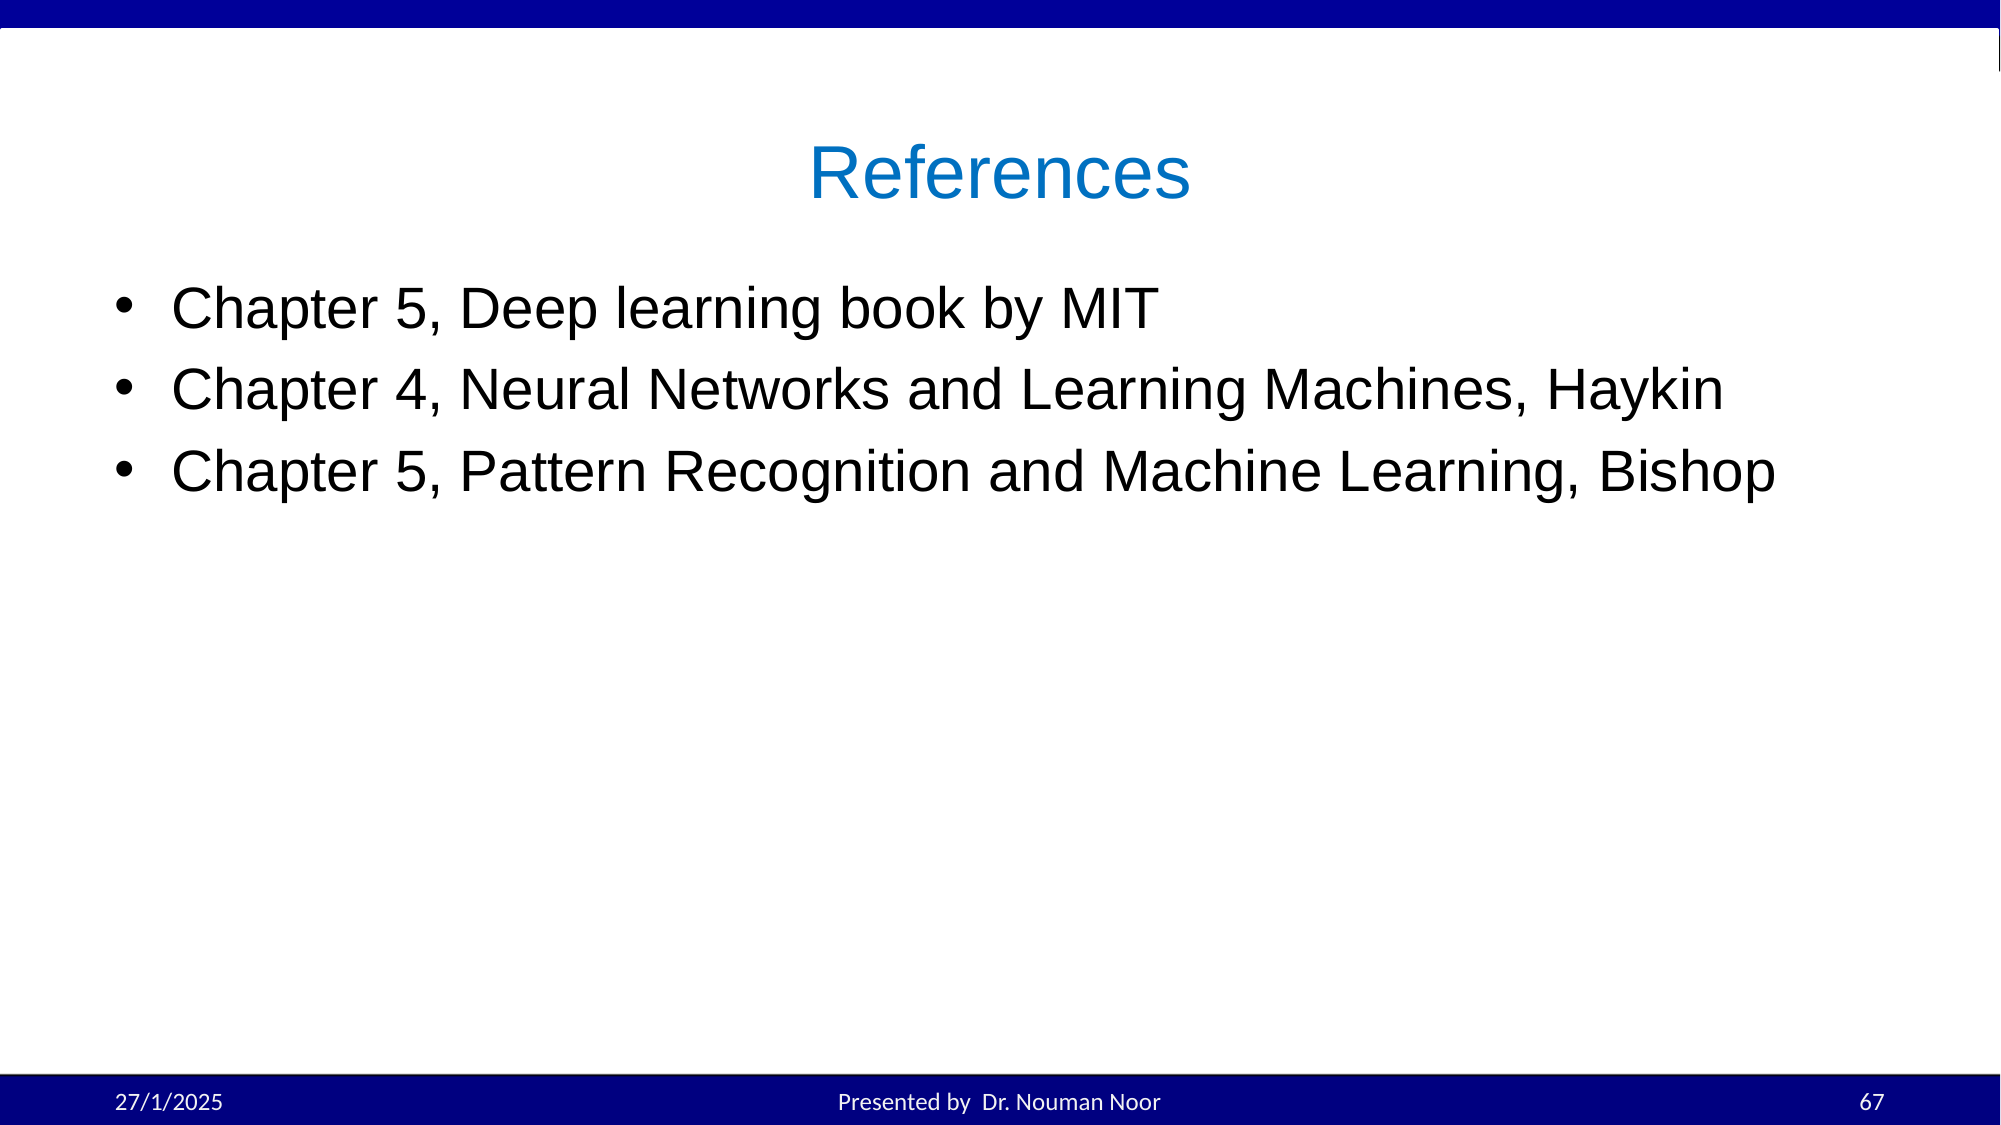

# References
Chapter 5, Deep learning book by MIT
Chapter 4, Neural Networks and Learning Machines, Haykin
Chapter 5, Pattern Recognition and Machine Learning, Bishop

27/1/2025
Presented by  Dr. Nouman Noor
67